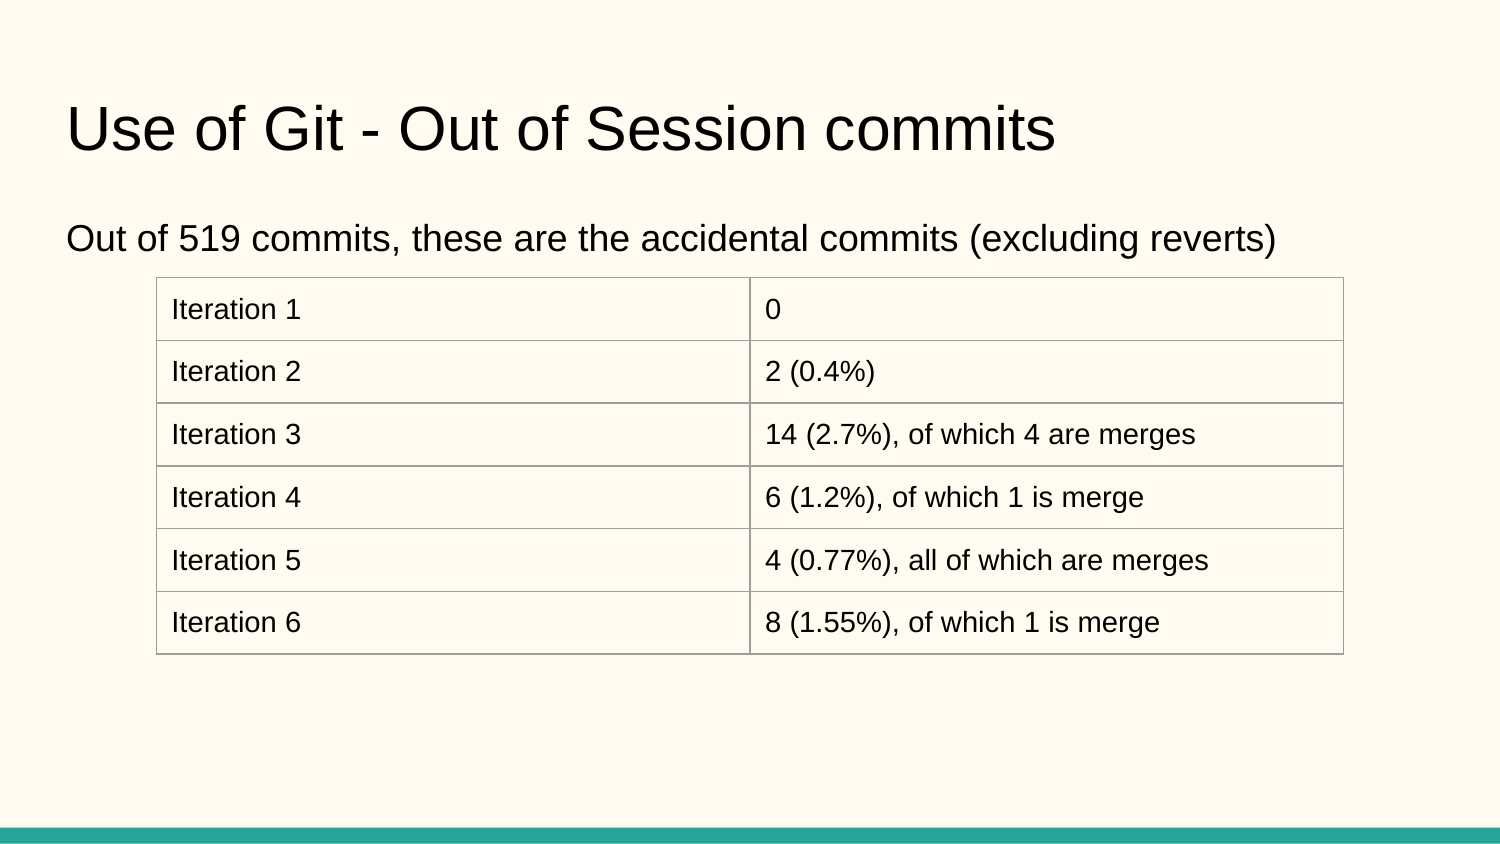

# Use of Git - Out of Session commits
Out of 519 commits, these are the accidental commits (excluding reverts)
| Iteration 1 | 0 |
| --- | --- |
| Iteration 2 | 2 (0.4%) |
| Iteration 3 | 14 (2.7%), of which 4 are merges |
| Iteration 4 | 6 (1.2%), of which 1 is merge |
| Iteration 5 | 4 (0.77%), all of which are merges |
| Iteration 6 | 8 (1.55%), of which 1 is merge |